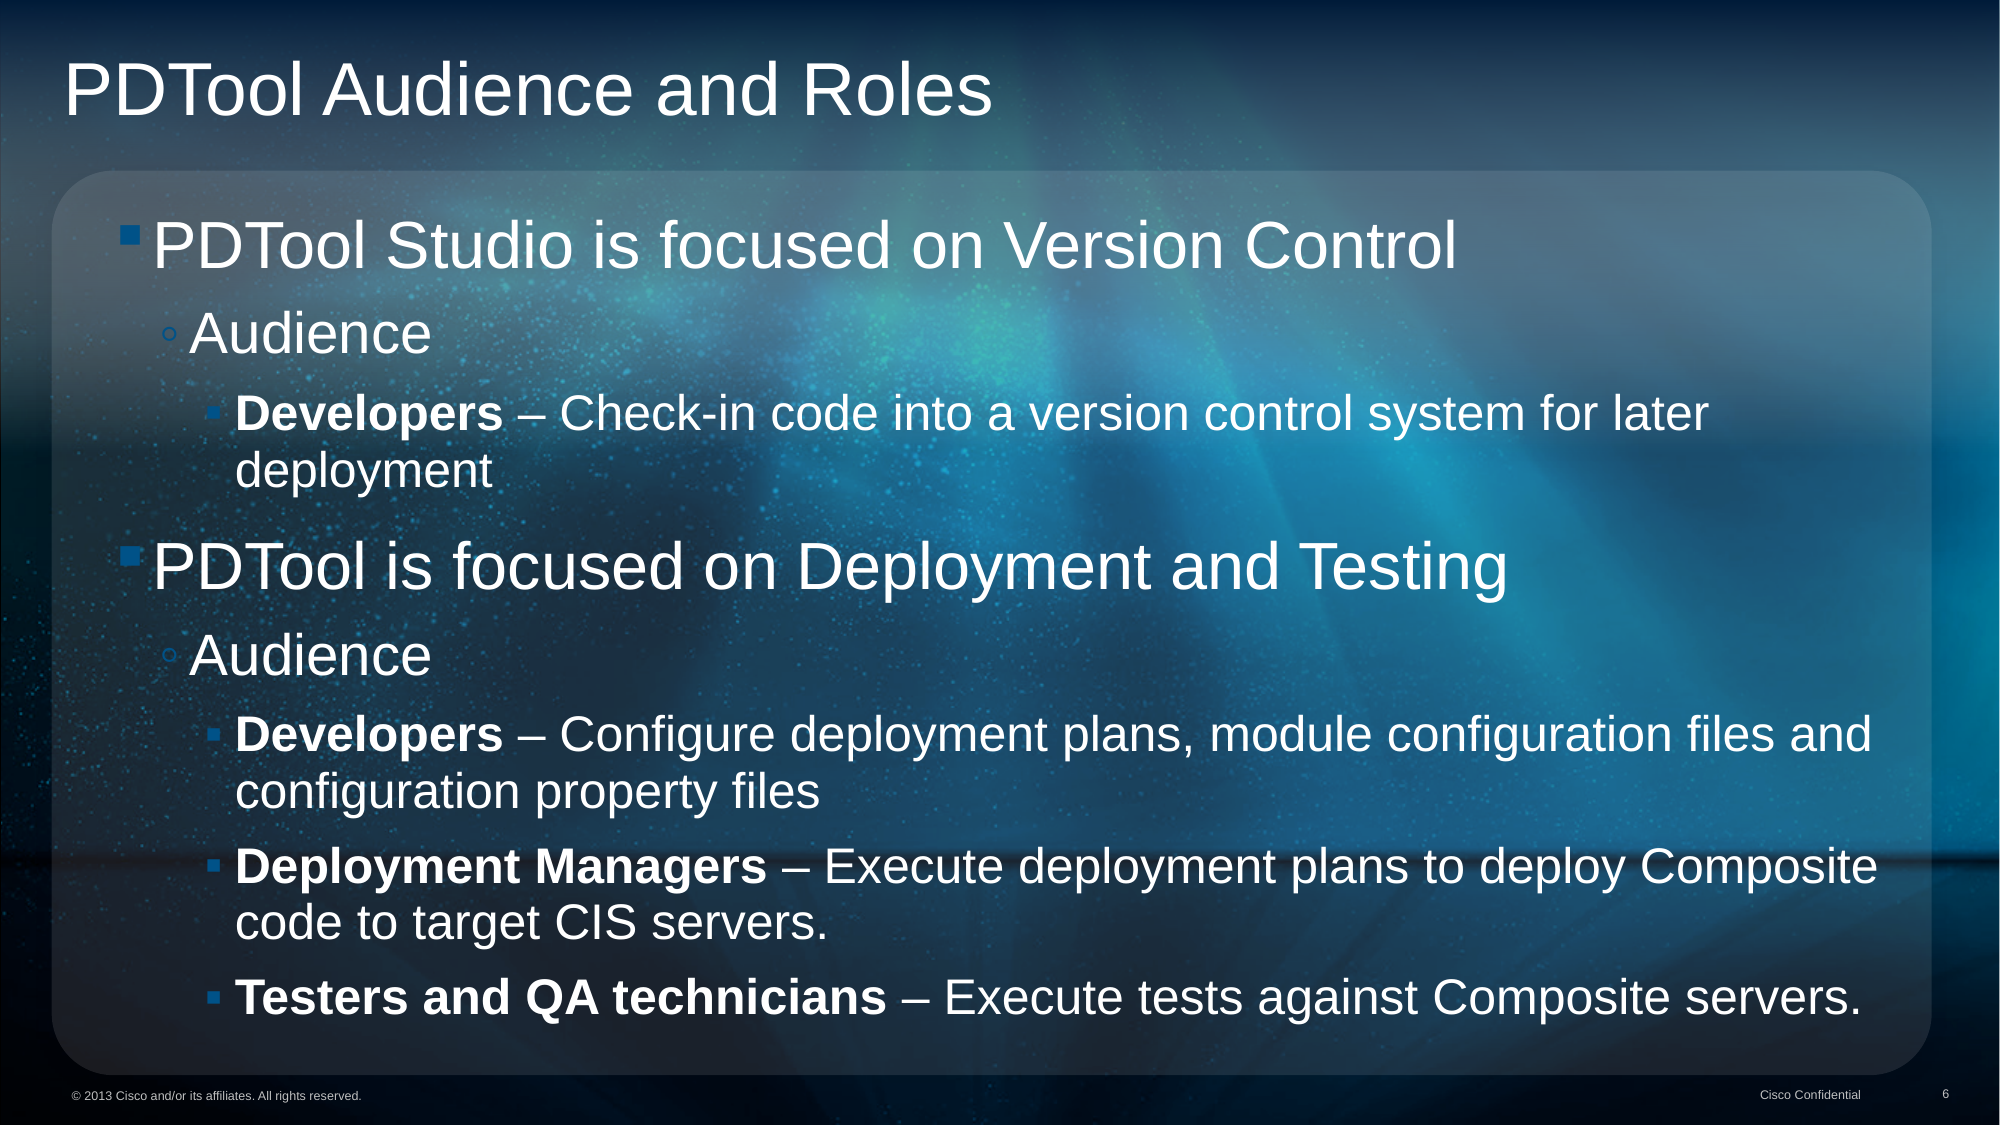

# PDTool Audience and Roles

PDTool Studio is focused on Version Control
Audience
Developers – Check-in code into a version control system for later deployment
PDTool is focused on Deployment and Testing
Audience
Developers – Configure deployment plans, module configuration files and configuration property files
Deployment Managers – Execute deployment plans to deploy Composite code to target CIS servers.
Testers and QA technicians – Execute tests against Composite servers.